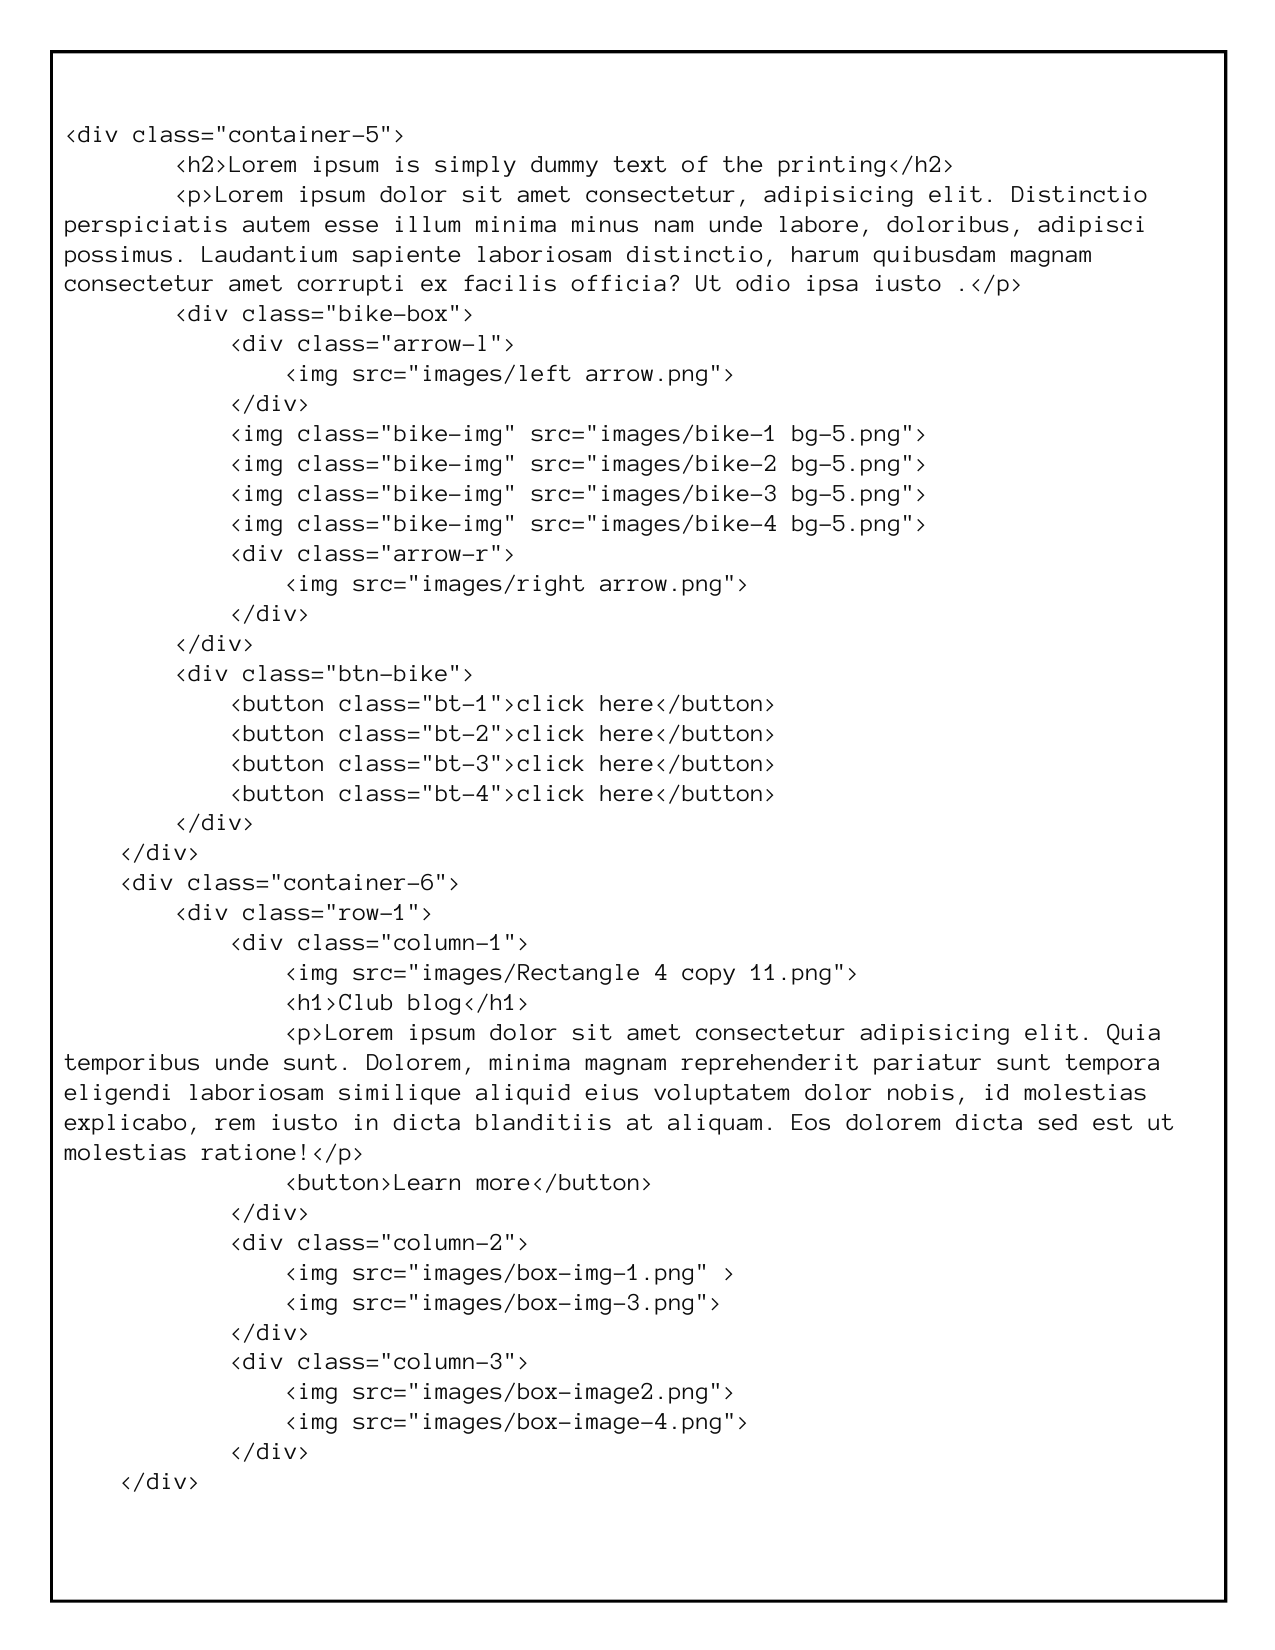

<div class="container-5">
        <h2>Lorem ipsum is simply dummy text of the printing</h2>
        <p>Lorem ipsum dolor sit amet consectetur, adipisicing elit. Distinctio perspiciatis autem esse illum minima minus nam unde labore, doloribus, adipisci possimus. Laudantium sapiente laboriosam distinctio, harum quibusdam magnam consectetur amet corrupti ex facilis officia? Ut odio ipsa iusto .</p>
        <div class="bike-box">
            <div class="arrow-l">
                <img src="images/left arrow.png">
            </div>
            <img class="bike-img" src="images/bike-1 bg-5.png">
            <img class="bike-img" src="images/bike-2 bg-5.png">
            <img class="bike-img" src="images/bike-3 bg-5.png">
            <img class="bike-img" src="images/bike-4 bg-5.png">
            <div class="arrow-r">
                <img src="images/right arrow.png">
            </div>
        </div>
        <div class="btn-bike">
            <button class="bt-1">click here</button>
            <button class="bt-2">click here</button>
            <button class="bt-3">click here</button>
            <button class="bt-4">click here</button>
        </div>
    </div>
    <div class="container-6">
        <div class="row-1">
            <div class="column-1">
                <img src="images/Rectangle 4 copy 11.png">
                <h1>Club blog</h1>
                <p>Lorem ipsum dolor sit amet consectetur adipisicing elit. Quia temporibus unde sunt. Dolorem, minima magnam reprehenderit pariatur sunt tempora eligendi laboriosam similique aliquid eius voluptatem dolor nobis, id molestias explicabo, rem iusto in dicta blanditiis at aliquam. Eos dolorem dicta sed est ut molestias ratione!</p>
                <button>Learn more</button>
            </div>
            <div class="column-2">
                <img src="images/box-img-1.png" >
                <img src="images/box-img-3.png">
            </div>
            <div class="column-3">
                <img src="images/box-image2.png">
                <img src="images/box-image-4.png">
            </div>
    </div>